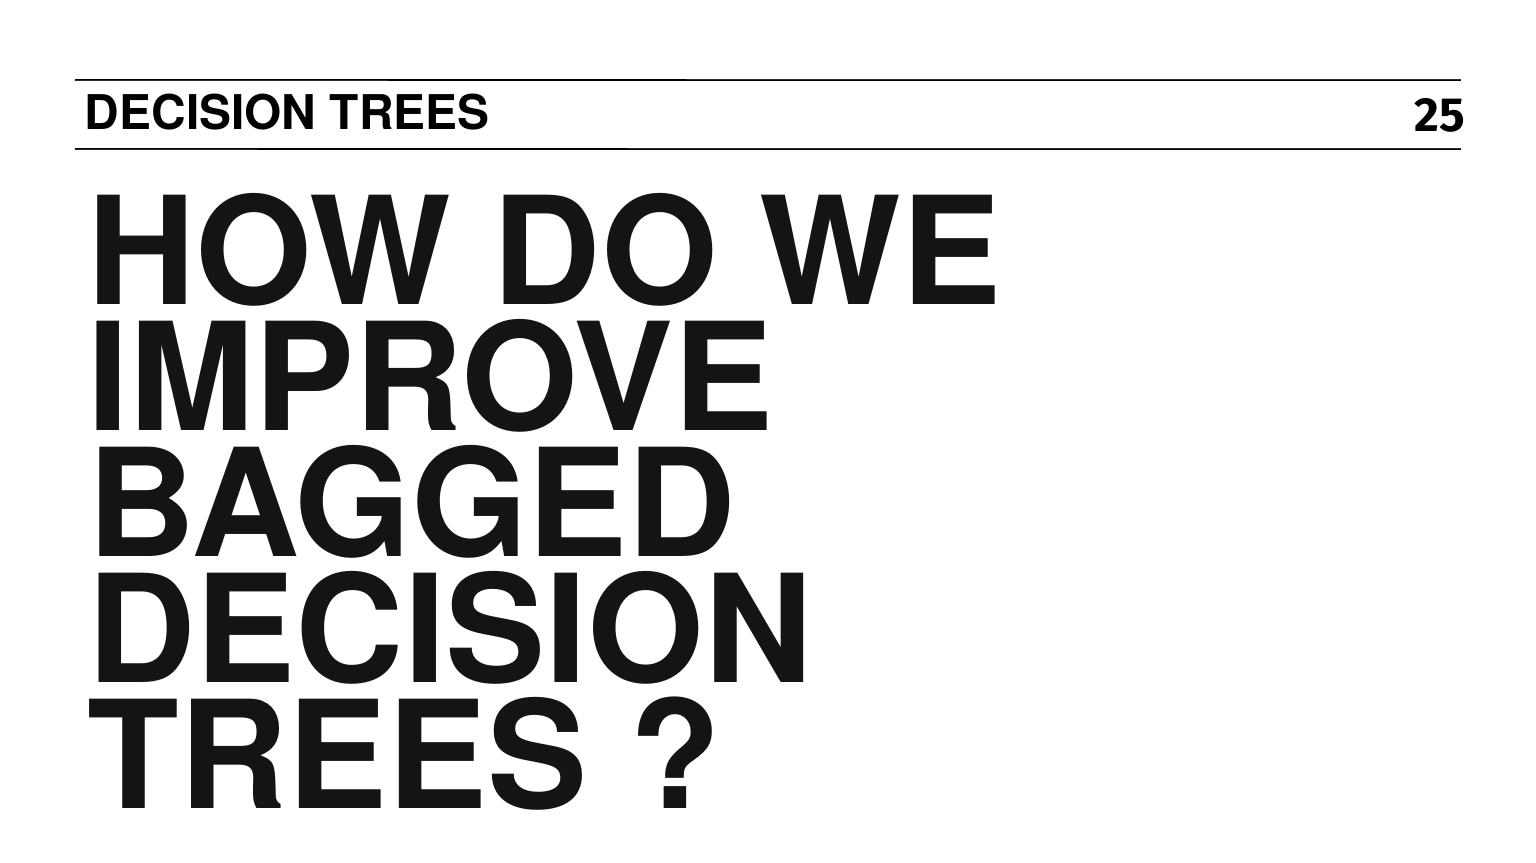

# DECISION TREES
25

HOW DO WE IMPROVE BAGGED DECISION TREES ?